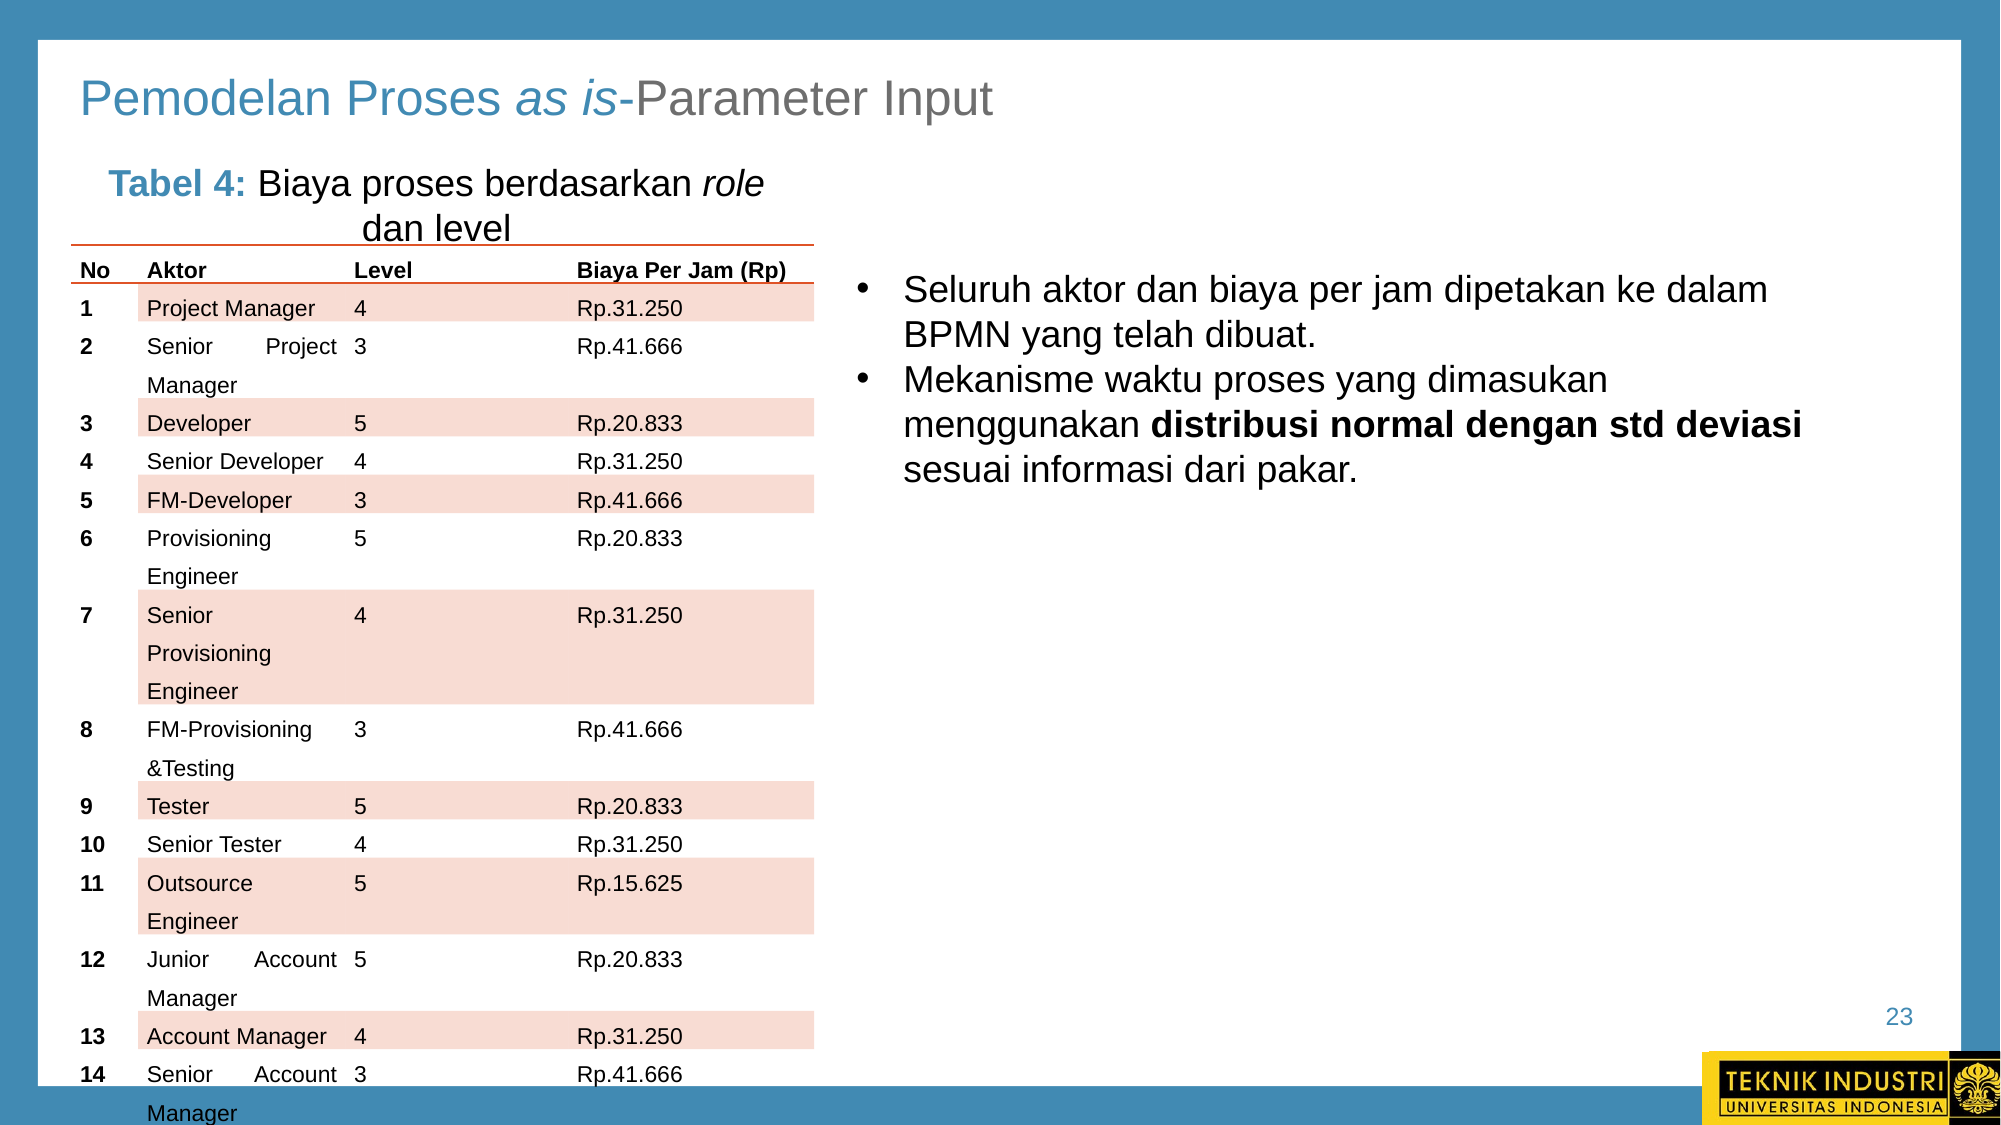

# Pemodelan Proses as is-Parameter Input
Tabel 4: Biaya proses berdasarkan role dan level
| No | Aktor | Level | Biaya Per Jam (Rp) |
| --- | --- | --- | --- |
| 1 | Project Manager | 4 | Rp.31.250 |
| 2 | Senior Project Manager | 3 | Rp.41.666 |
| 3 | Developer | 5 | Rp.20.833 |
| 4 | Senior Developer | 4 | Rp.31.250 |
| 5 | FM-Developer | 3 | Rp.41.666 |
| 6 | Provisioning Engineer | 5 | Rp.20.833 |
| 7 | Senior Provisioning Engineer | 4 | Rp.31.250 |
| 8 | FM-Provisioning &Testing | 3 | Rp.41.666 |
| 9 | Tester | 5 | Rp.20.833 |
| 10 | Senior Tester | 4 | Rp.31.250 |
| 11 | Outsource Engineer | 5 | Rp.15.625 |
| 12 | Junior Account Manager | 5 | Rp.20.833 |
| 13 | Account Manager | 4 | Rp.31.250 |
| 14 | Senior Account Manager | 3 | Rp.41.666 |
Seluruh aktor dan biaya per jam dipetakan ke dalam BPMN yang telah dibuat.
Mekanisme waktu proses yang dimasukan menggunakan distribusi normal dengan std deviasi sesuai informasi dari pakar.
23